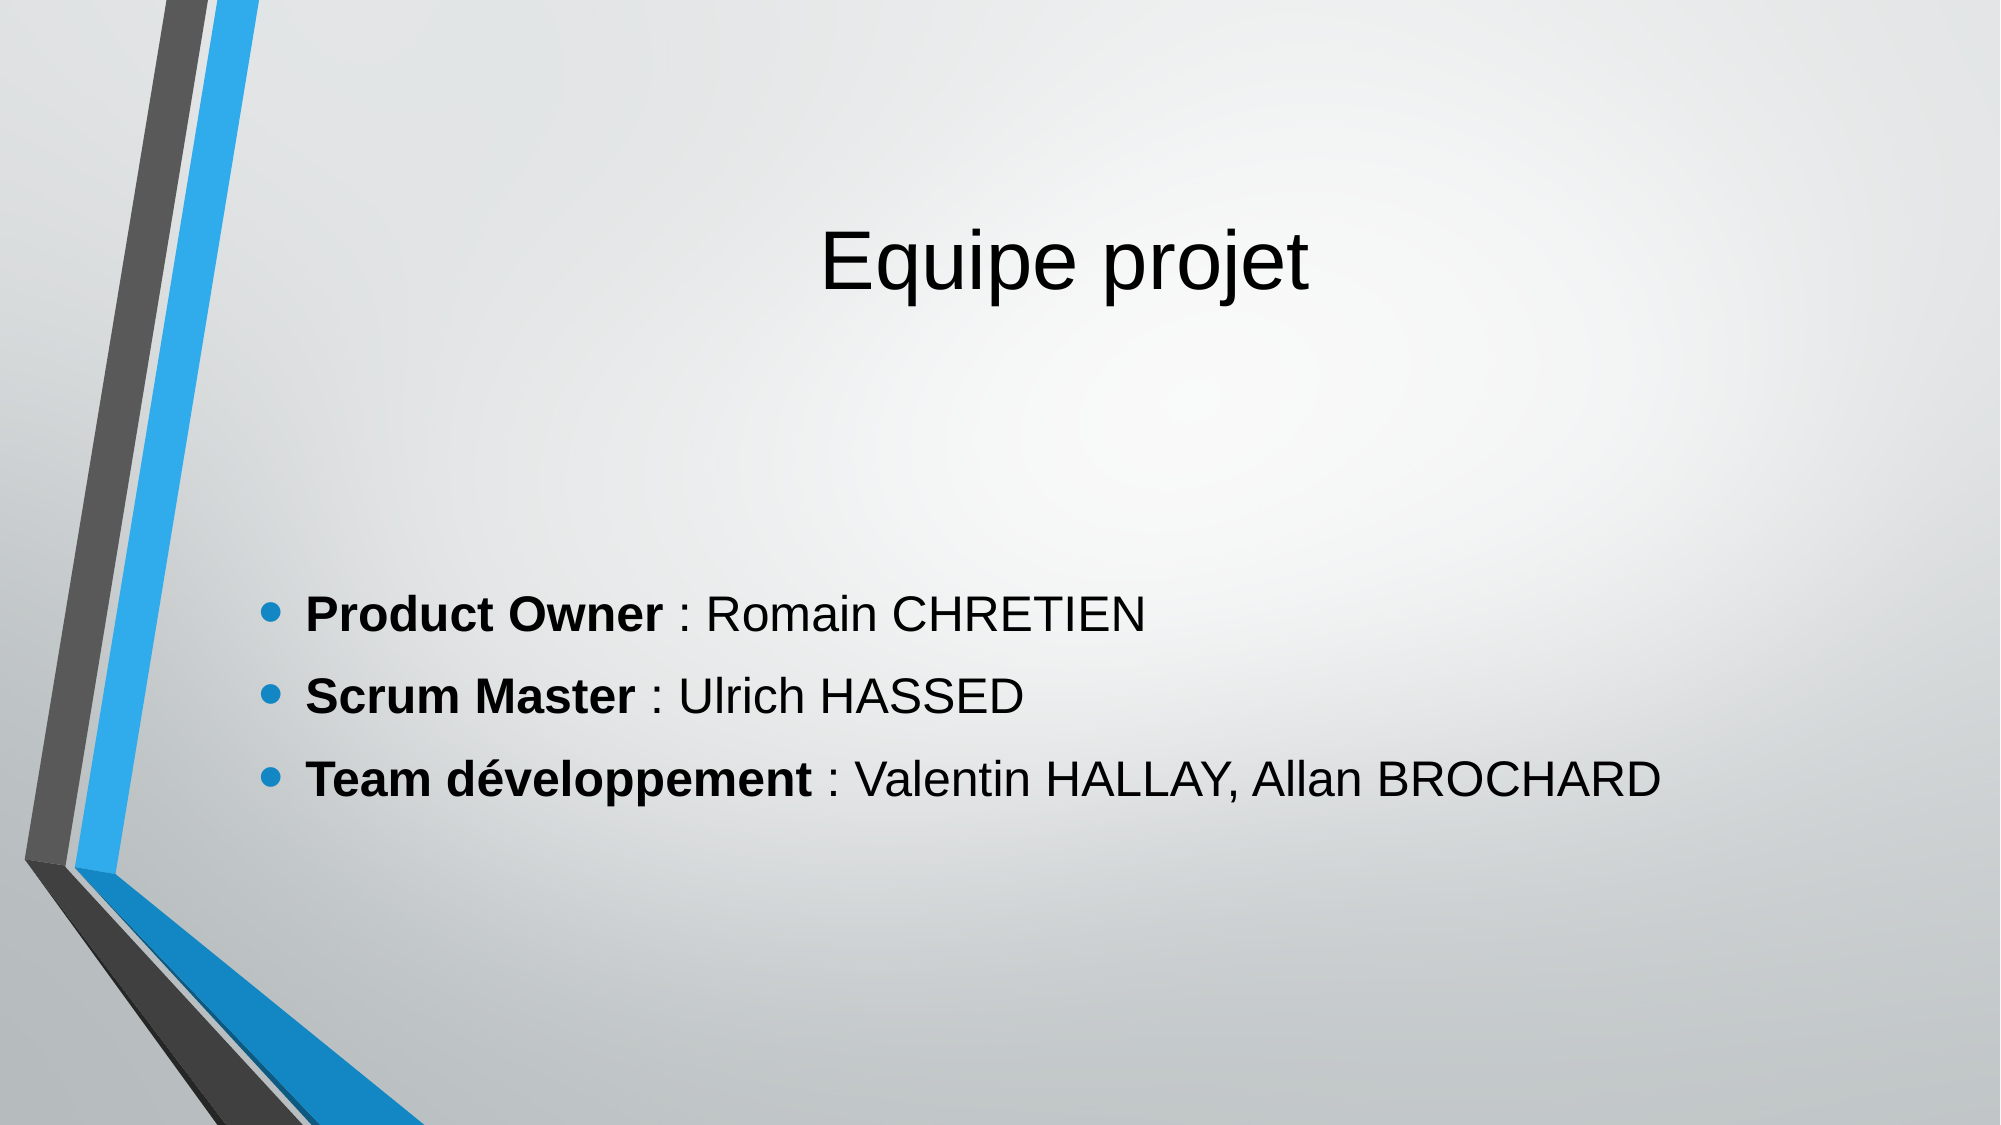

# Equipe projet
Product Owner : Romain CHRETIEN
Scrum Master : Ulrich HASSED
Team développement : Valentin HALLAY, Allan BROCHARD